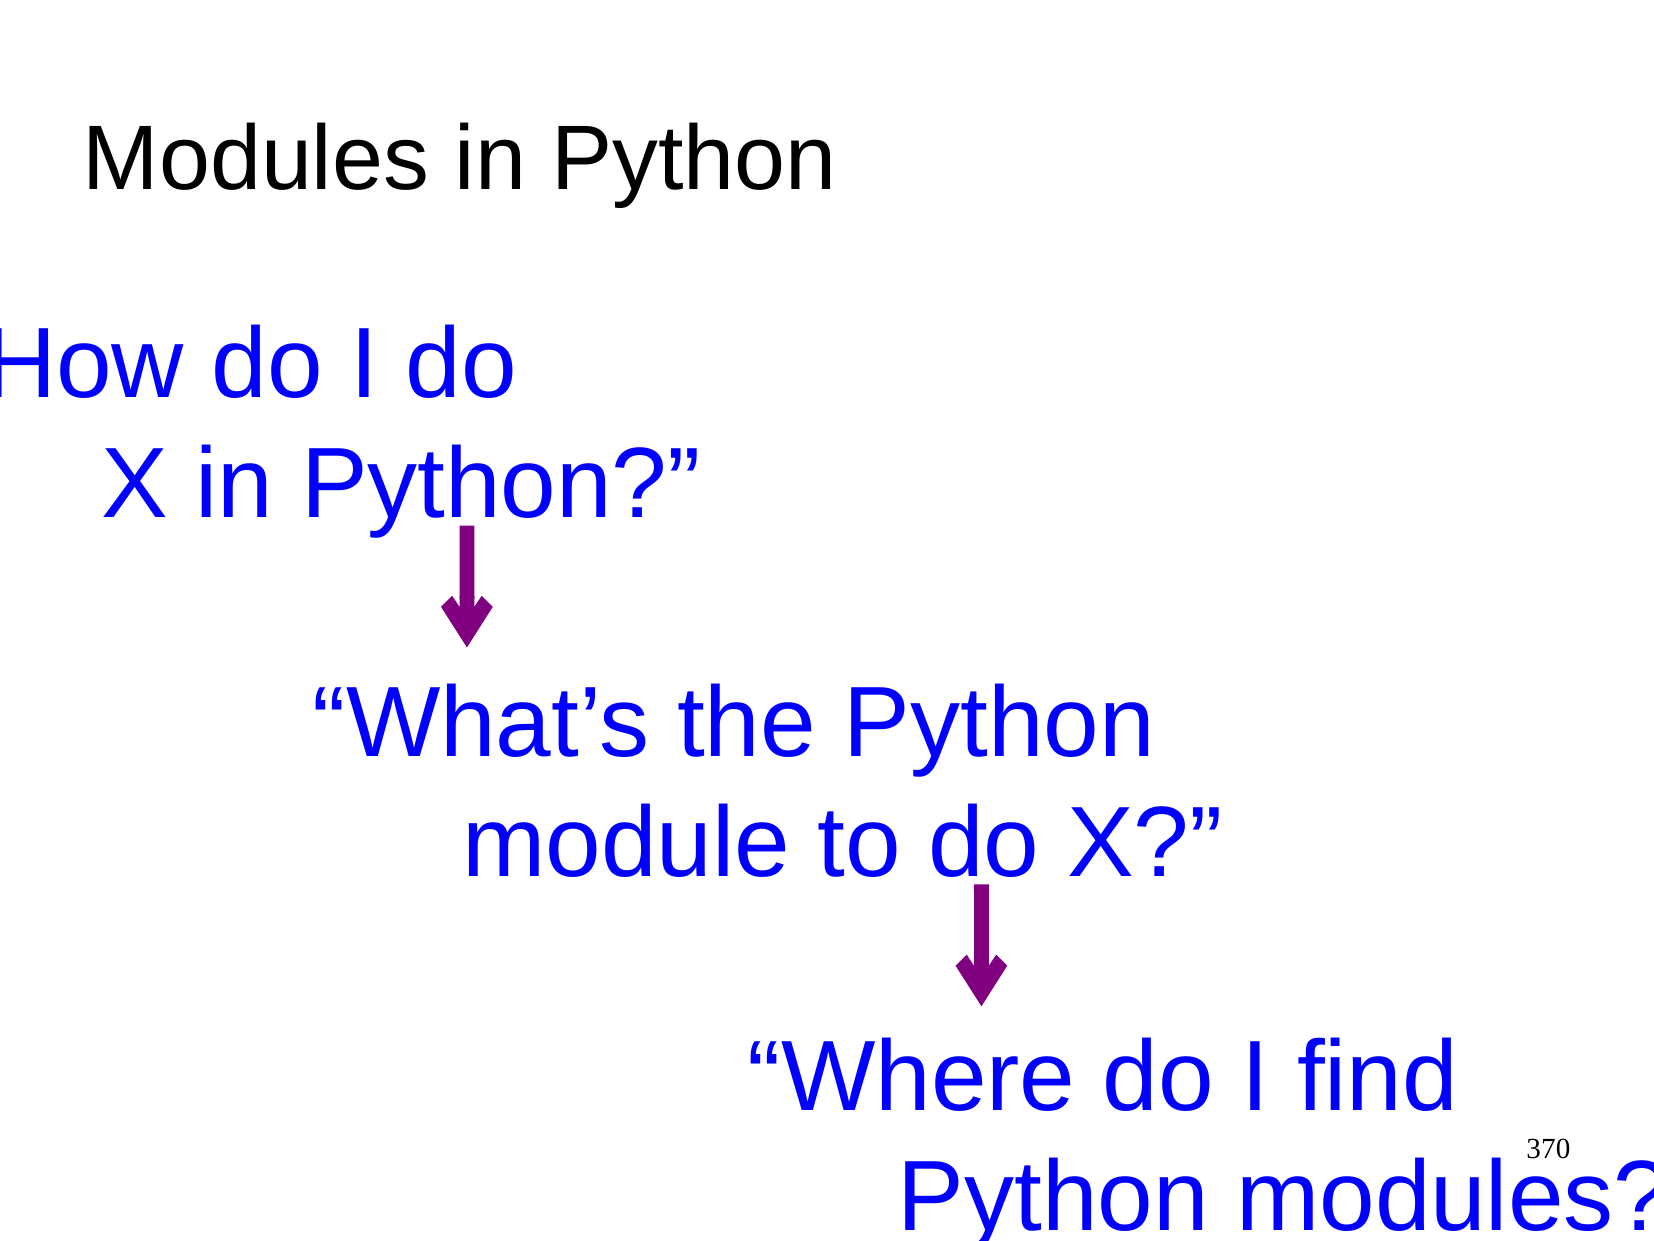

Modules in Python
“How do I do
	X in Python?”

“What’s the Python
	module to do X?”

“Where do I find
	Python modules?”
370